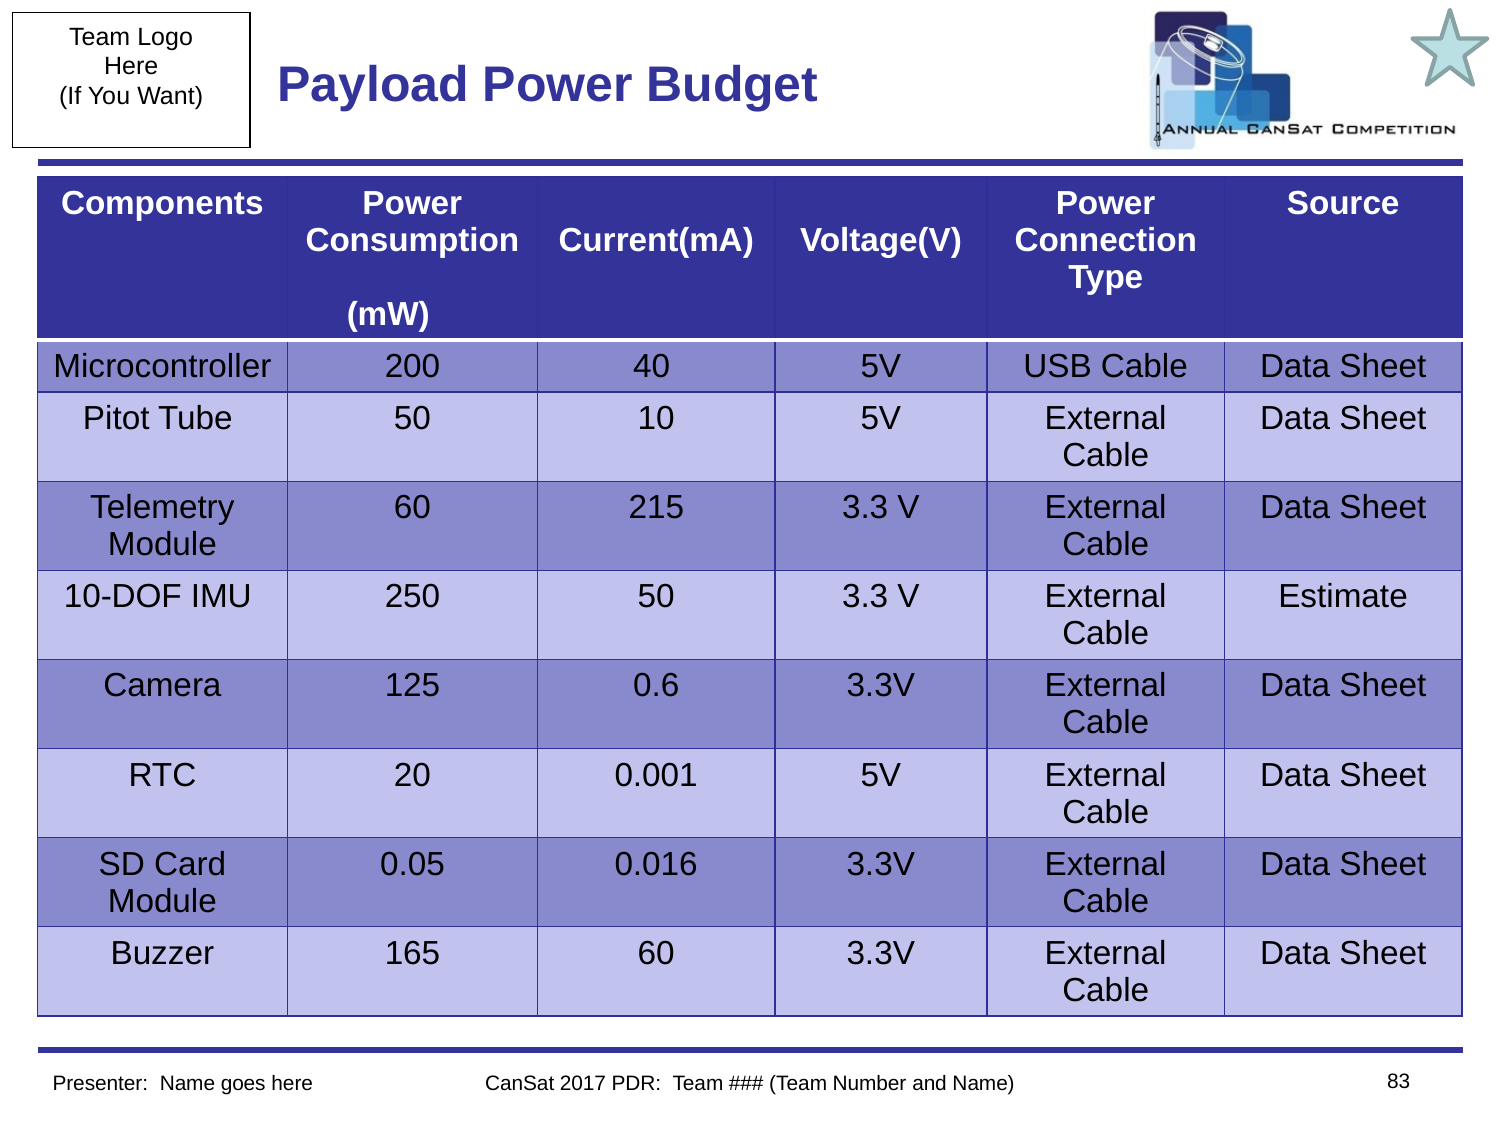

# Payload Power Budget
| Components | Power Consumption (mW) | Current(mA) | Voltage(V) | Power Connection Type | Source |
| --- | --- | --- | --- | --- | --- |
| Microcontroller | 200 | 40 | 5V | USB Cable | Data Sheet |
| Pitot Tube | 50 | 10 | 5V | External Cable | Data Sheet |
| Telemetry Module | 60 | 215 | 3.3 V | External Cable | Data Sheet |
| 10-DOF IMU | 250 | 50 | 3.3 V | External Cable | Estimate |
| Camera | 125 | 0.6 | 3.3V | External Cable | Data Sheet |
| RTC | 20 | 0.001 | 5V | External Cable | Data Sheet |
| SD Card Module | 0.05 | 0.016 | 3.3V | External Cable | Data Sheet |
| Buzzer | 165 | 60 | 3.3V | External Cable | Data Sheet |
83
Presenter:  Name goes here
CanSat 2017 PDR:  Team ### (Team Number and Name)